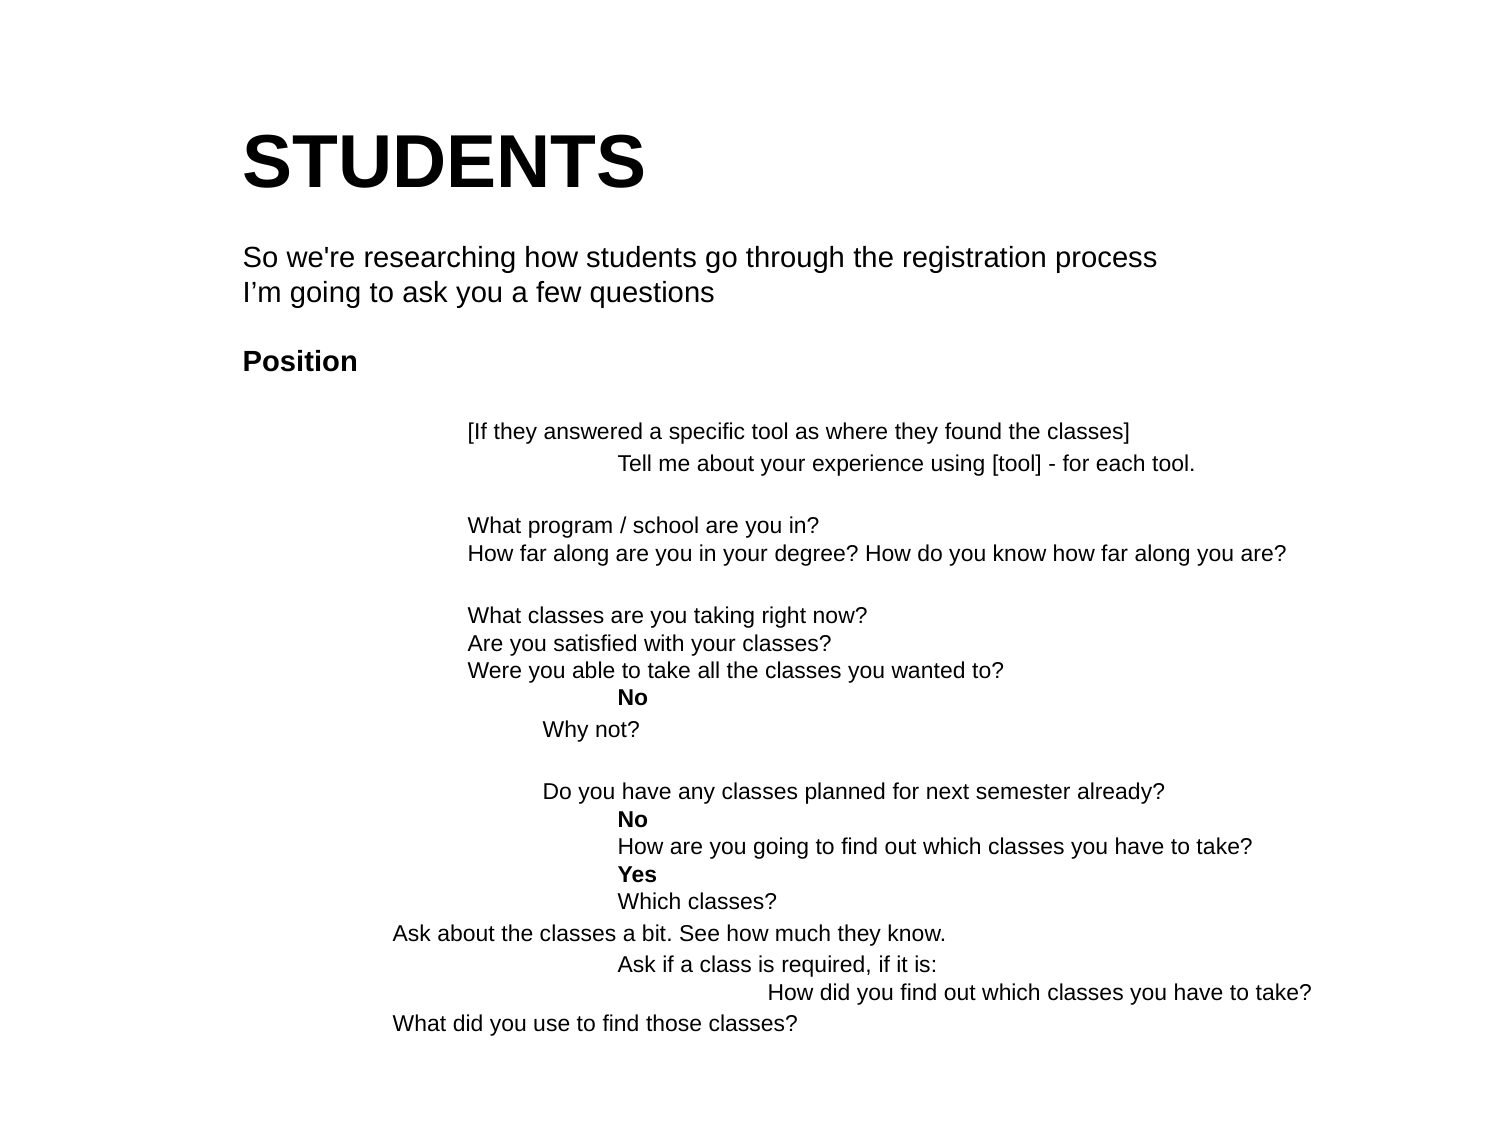

STUDENTS

So we're researching how students go through the registration process
I’m going to ask you a few questions

Position

[If they answered a specific tool as where they found the classes]
	Tell me about your experience using [tool] - for each tool.

What program / school are you in?
How far along are you in your degree? How do you know how far along you are?

What classes are you taking right now?
Are you satisfied with your classes?
Were you able to take all the classes you wanted to?
	No
Why not?

Do you have any classes planned for next semester already?
	No
	How are you going to find out which classes you have to take?
	Yes
	Which classes?
Ask about the classes a bit. See how much they know.
		Ask if a class is required, if it is:
			How did you find out which classes you have to take?
What did you use to find those classes?